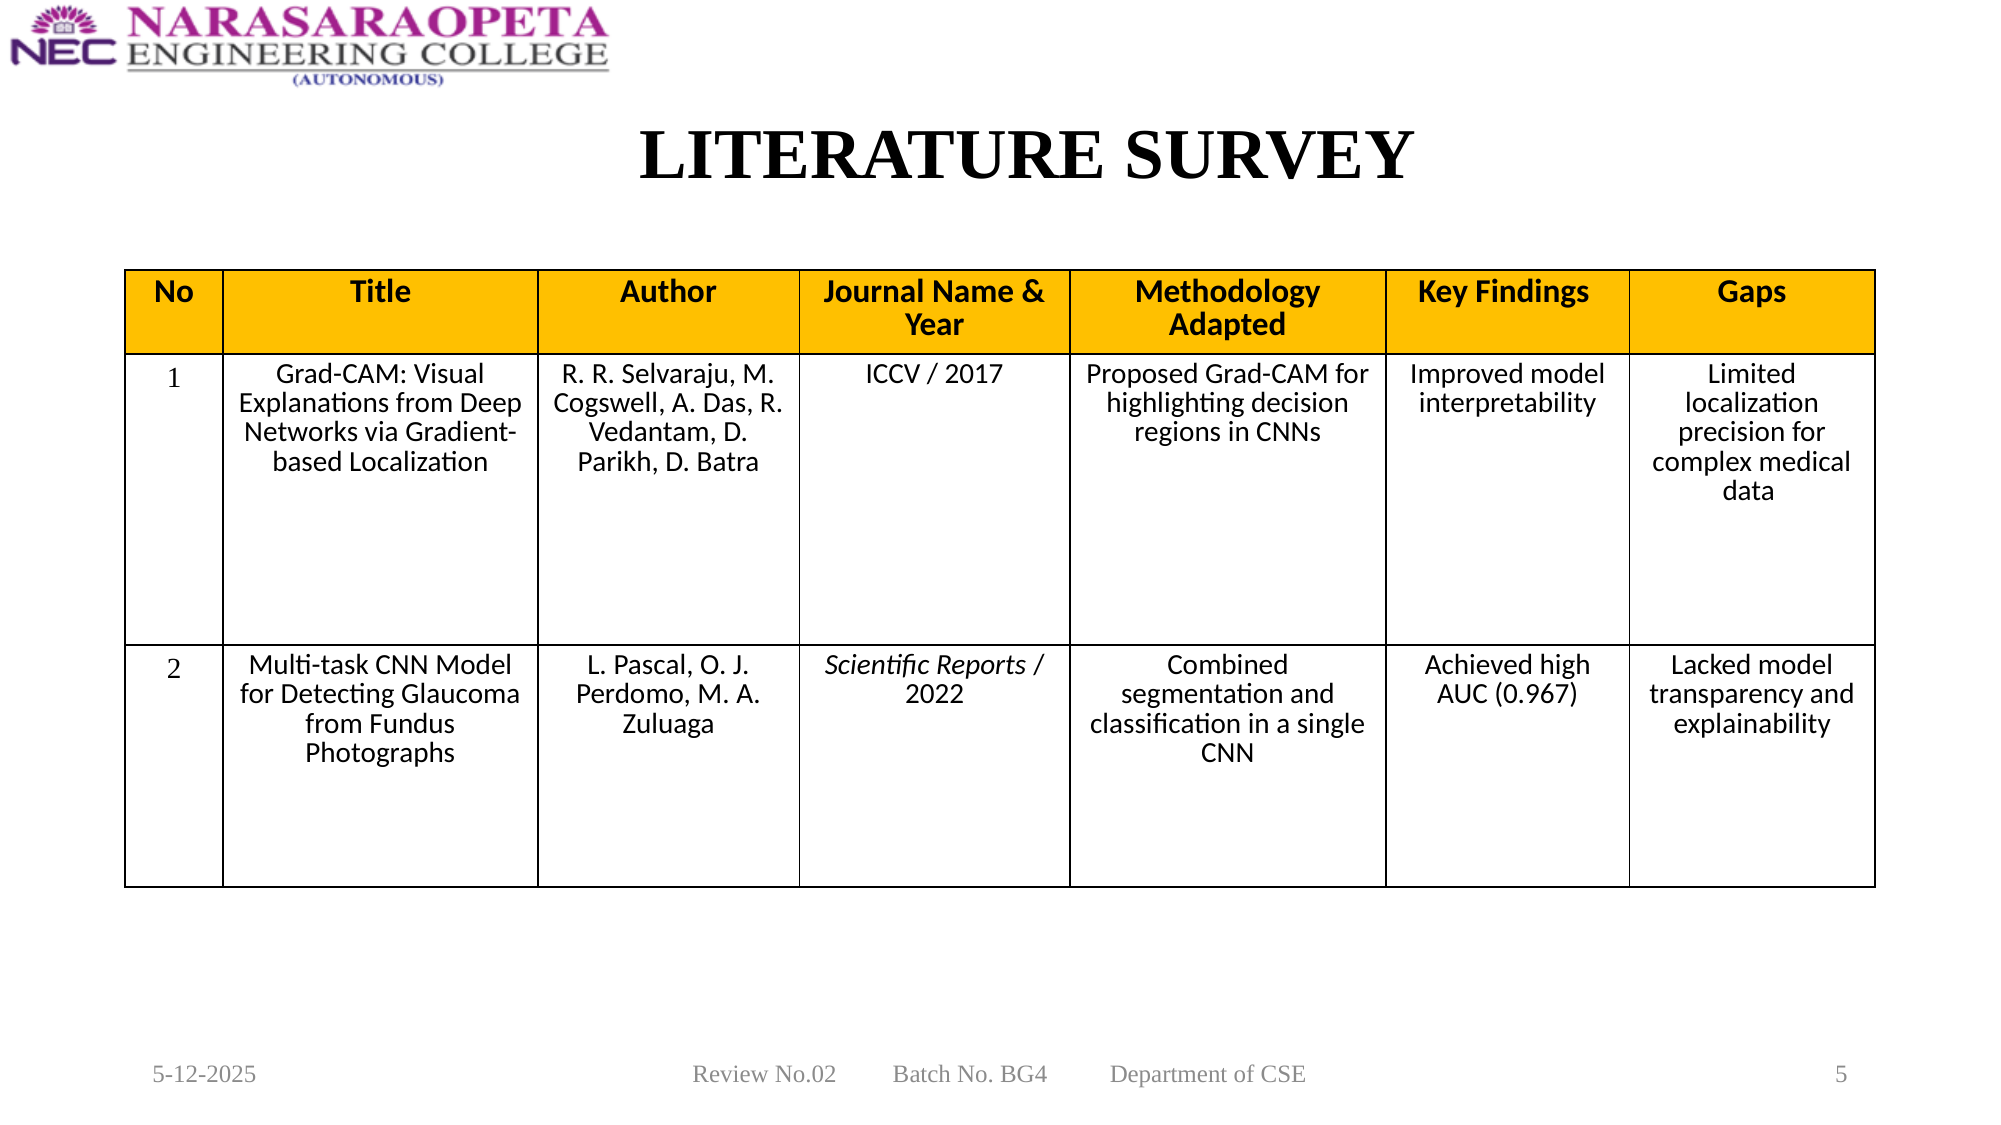

# LITERATURE SURVEY
| No | Title | Author | Journal Name & Year | Methodology Adapted | Key Findings | Gaps |
| --- | --- | --- | --- | --- | --- | --- |
| 1 | Grad-CAM: Visual Explanations from Deep Networks via Gradient-based Localization | R. R. Selvaraju, M. Cogswell, A. Das, R. Vedantam, D. Parikh, D. Batra | ICCV / 2017 | Proposed Grad-CAM for highlighting decision regions in CNNs | Improved model interpretability | Limited localization precision for complex medical data |
| 2 | Multi-task CNN Model for Detecting Glaucoma from Fundus Photographs | L. Pascal, O. J. Perdomo, M. A. Zuluaga | Scientific Reports / 2022 | Combined segmentation and classification in a single CNN | Achieved high AUC (0.967) | Lacked model transparency and explainability |

5-12-2025
Review No.02         Batch No. BG4          Department of CSE
5